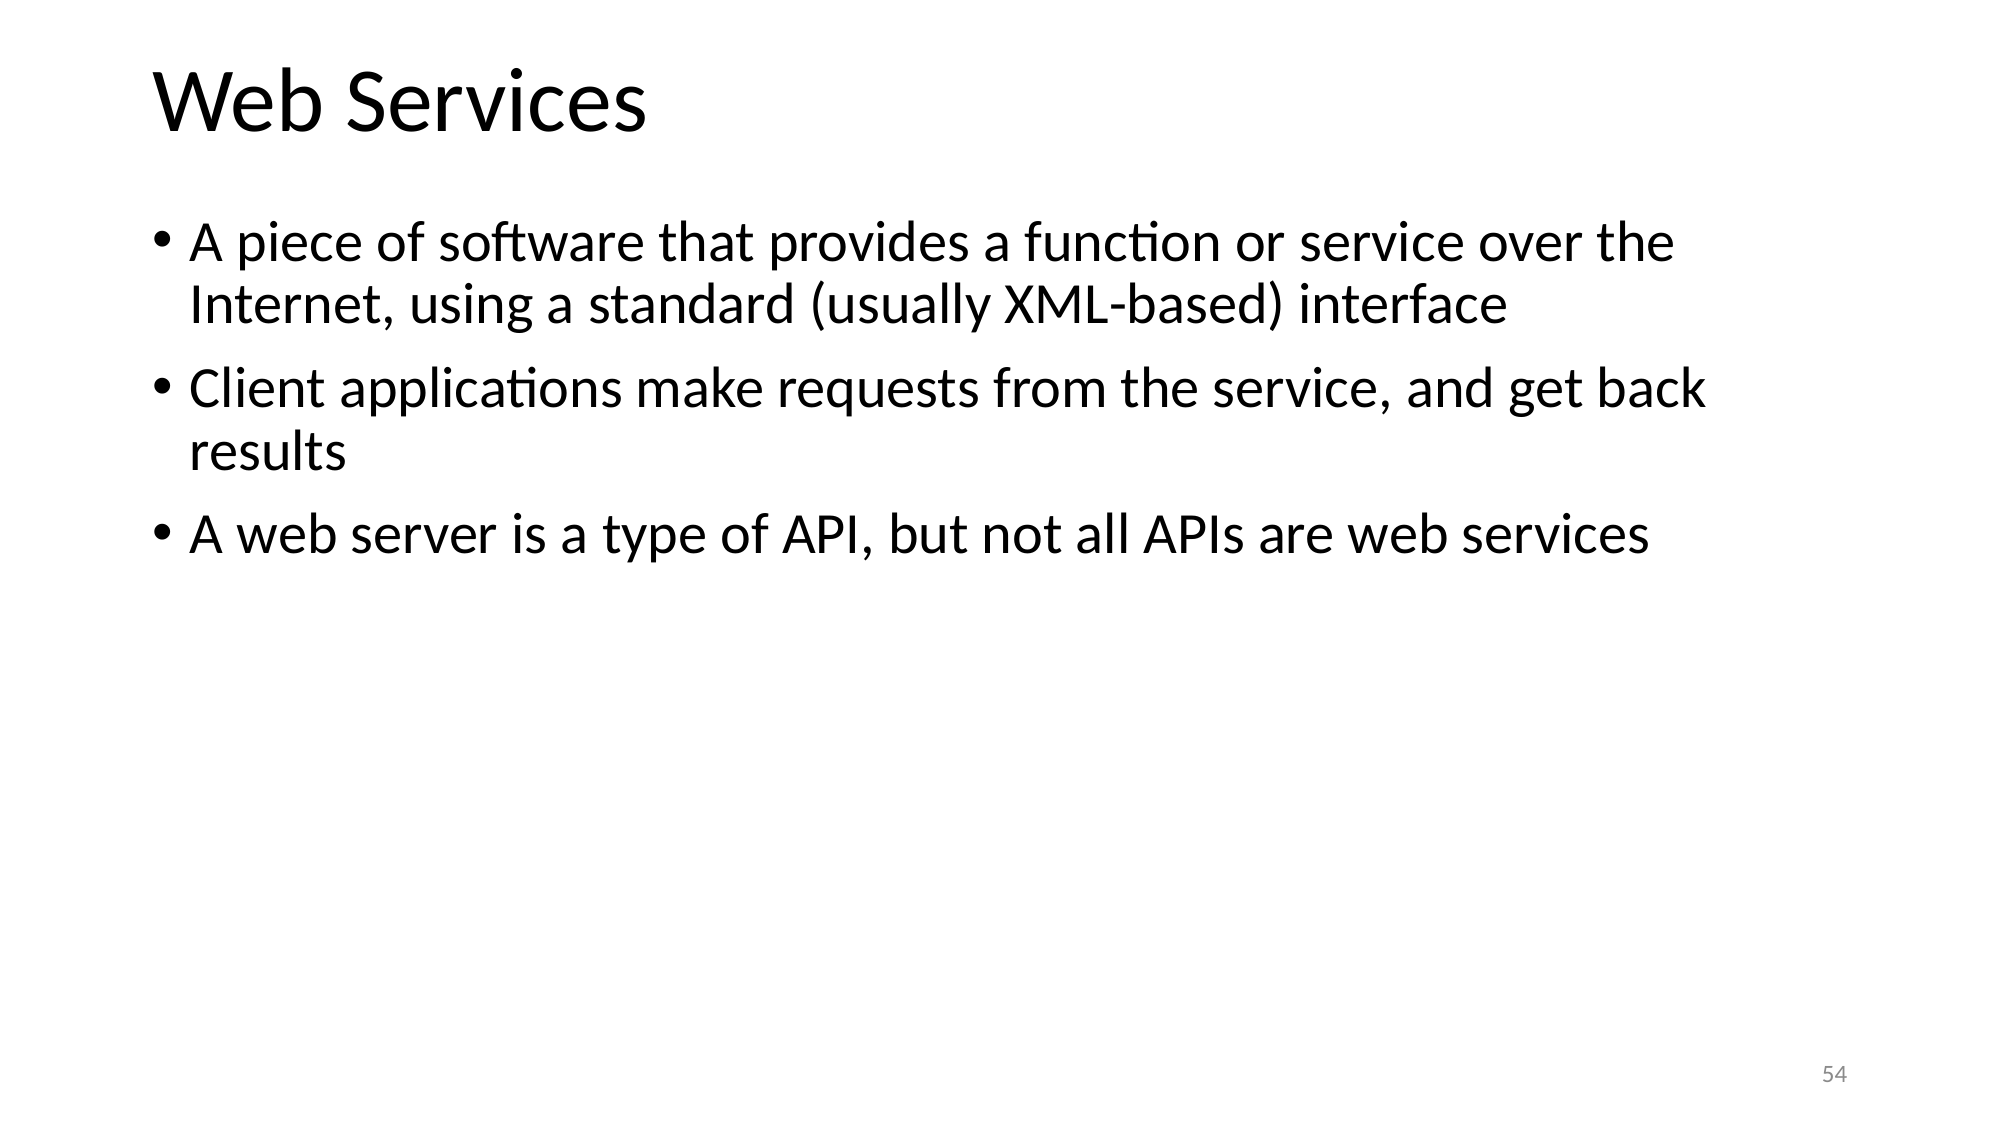

# Web Services
A piece of software that provides a function or service over the Internet, using a standard (usually XML-based) interface
Client applications make requests from the service, and get back results
A web server is a type of API, but not all APIs are web services
54